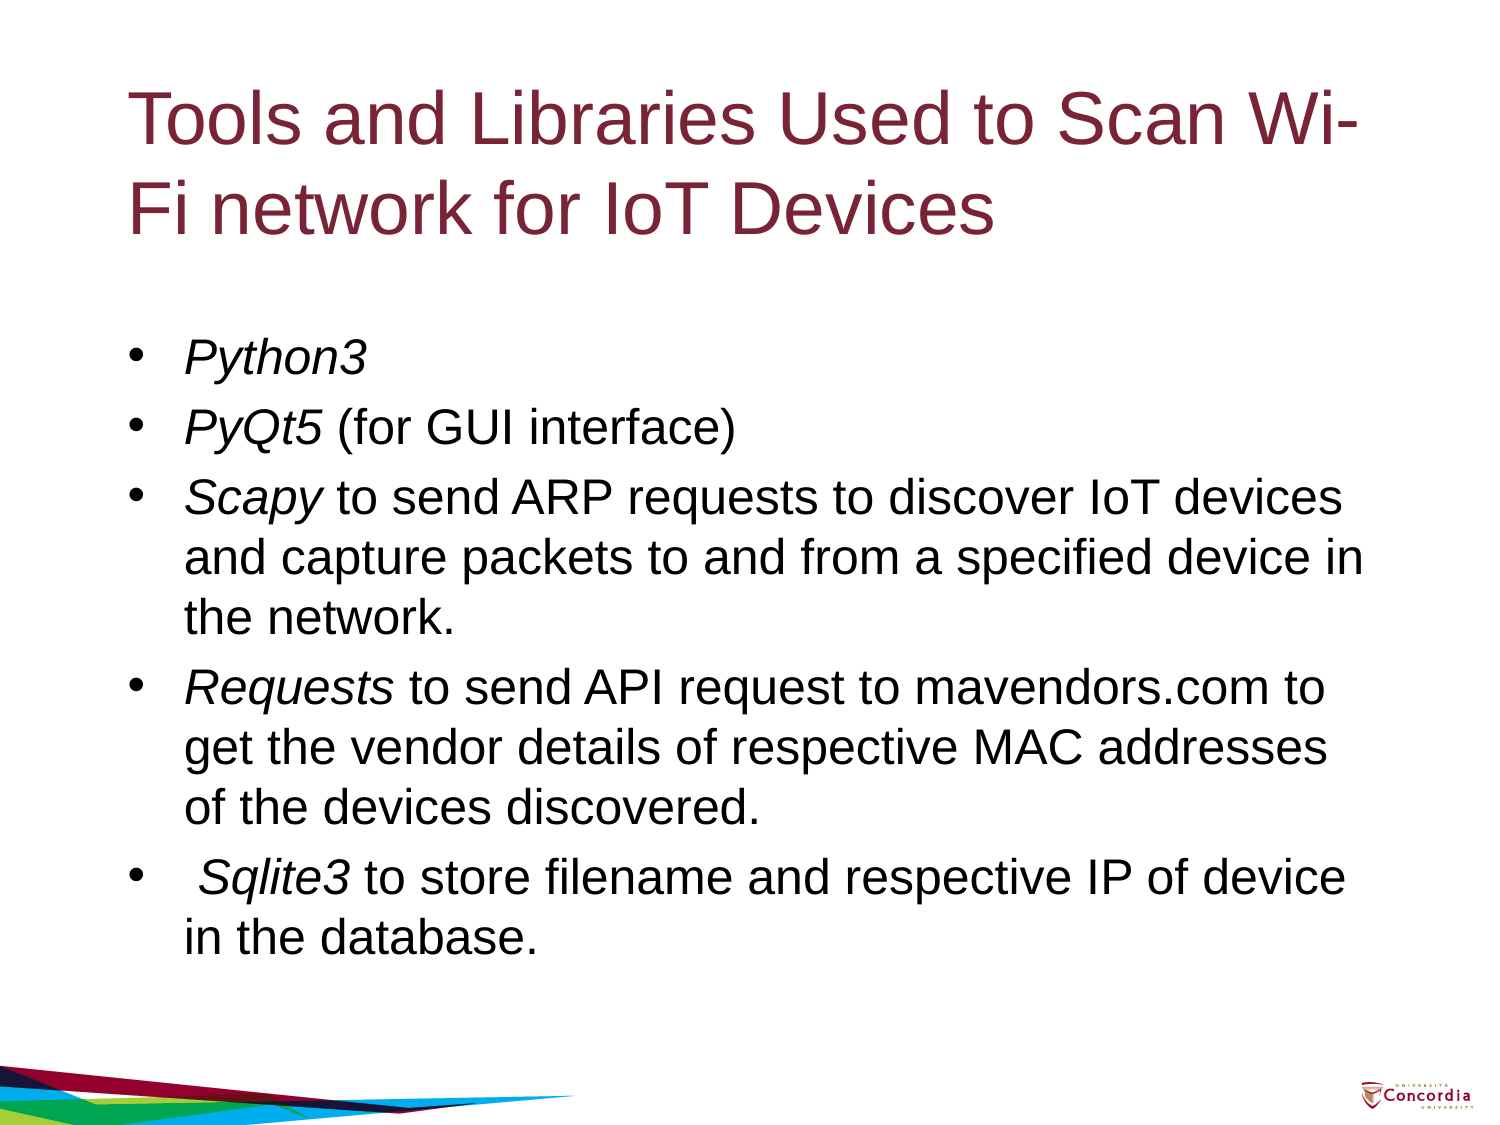

# Tools and Libraries Used to Scan Wi-Fi network for IoT Devices
Python3
PyQt5 (for GUI interface)
Scapy to send ARP requests to discover IoT devices and capture packets to and from a specified device in the network.
Requests to send API request to mavendors.com to get the vendor details of respective MAC addresses of the devices discovered.
 Sqlite3 to store filename and respective IP of device in the database.